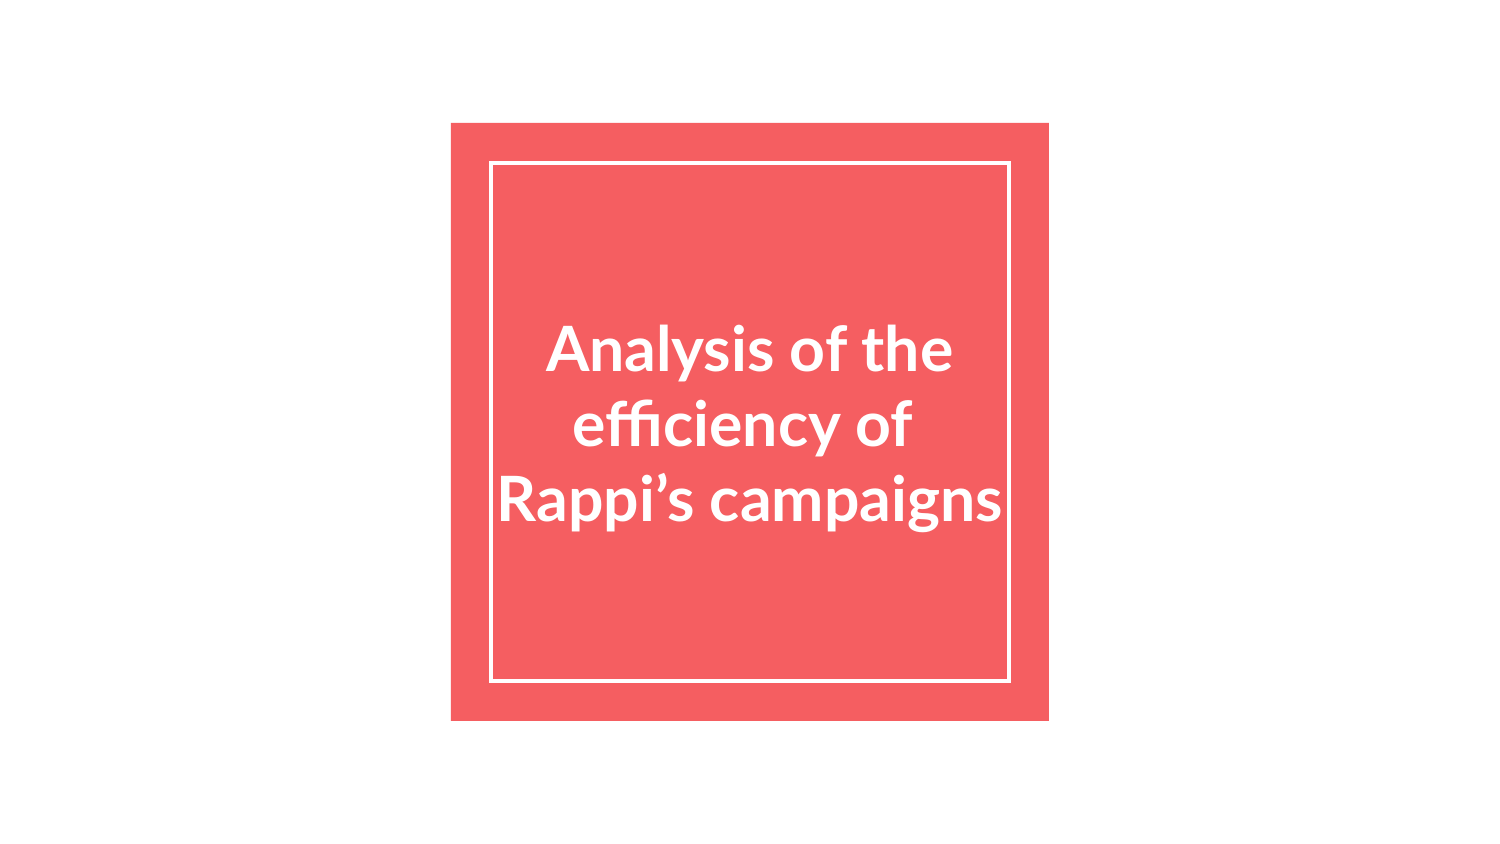

# Analysis of the efficiency of Rappi’s campaigns